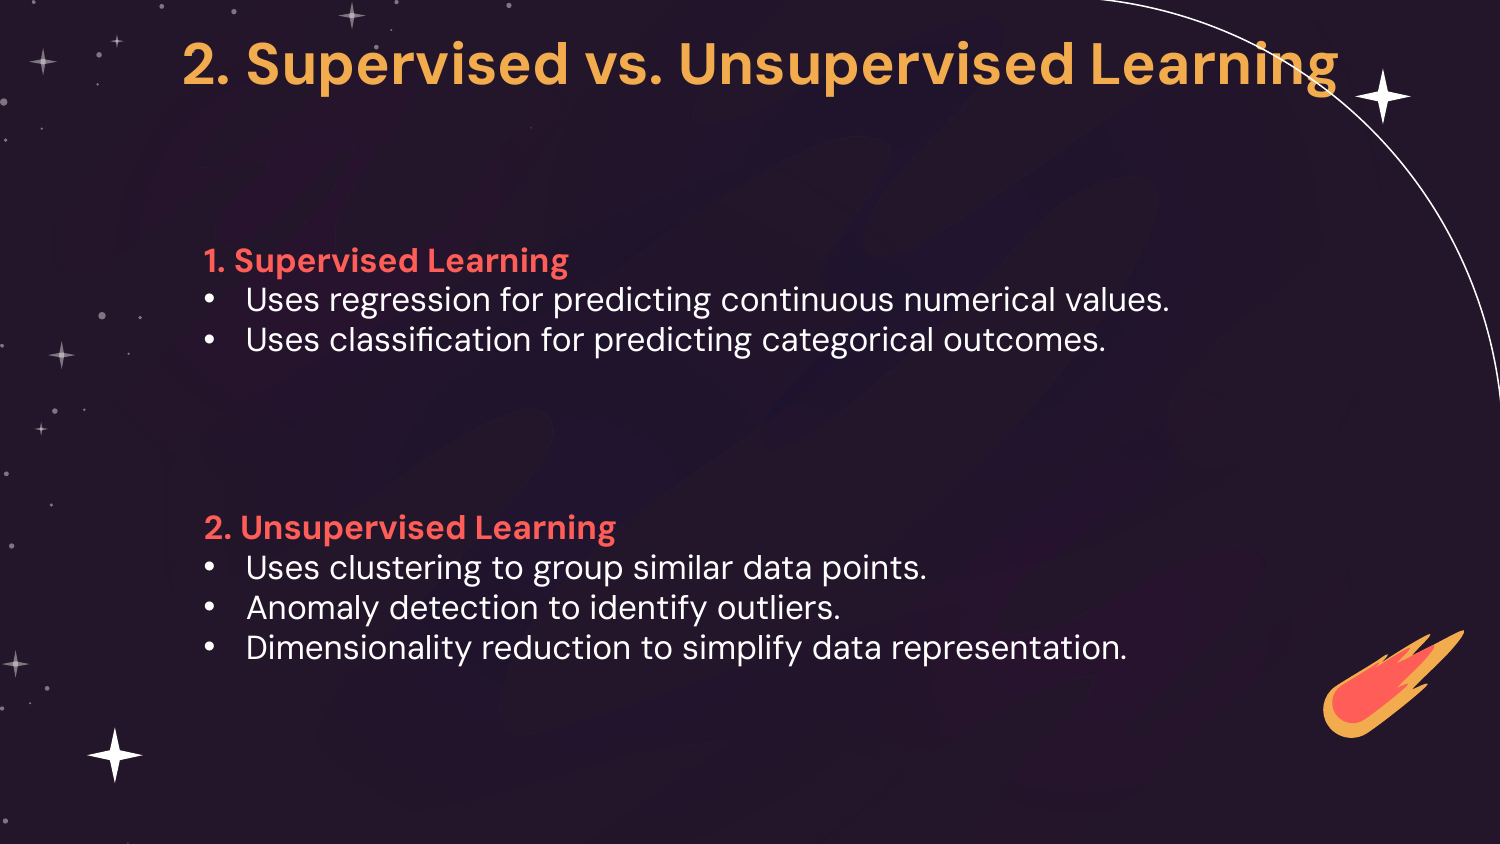

2. Supervised vs. Unsupervised Learning
1. Supervised Learning
Uses regression for predicting continuous numerical values.
Uses classification for predicting categorical outcomes.

2. Unsupervised Learning
Uses clustering to group similar data points.
Anomaly detection to identify outliers.
Dimensionality reduction to simplify data representation.